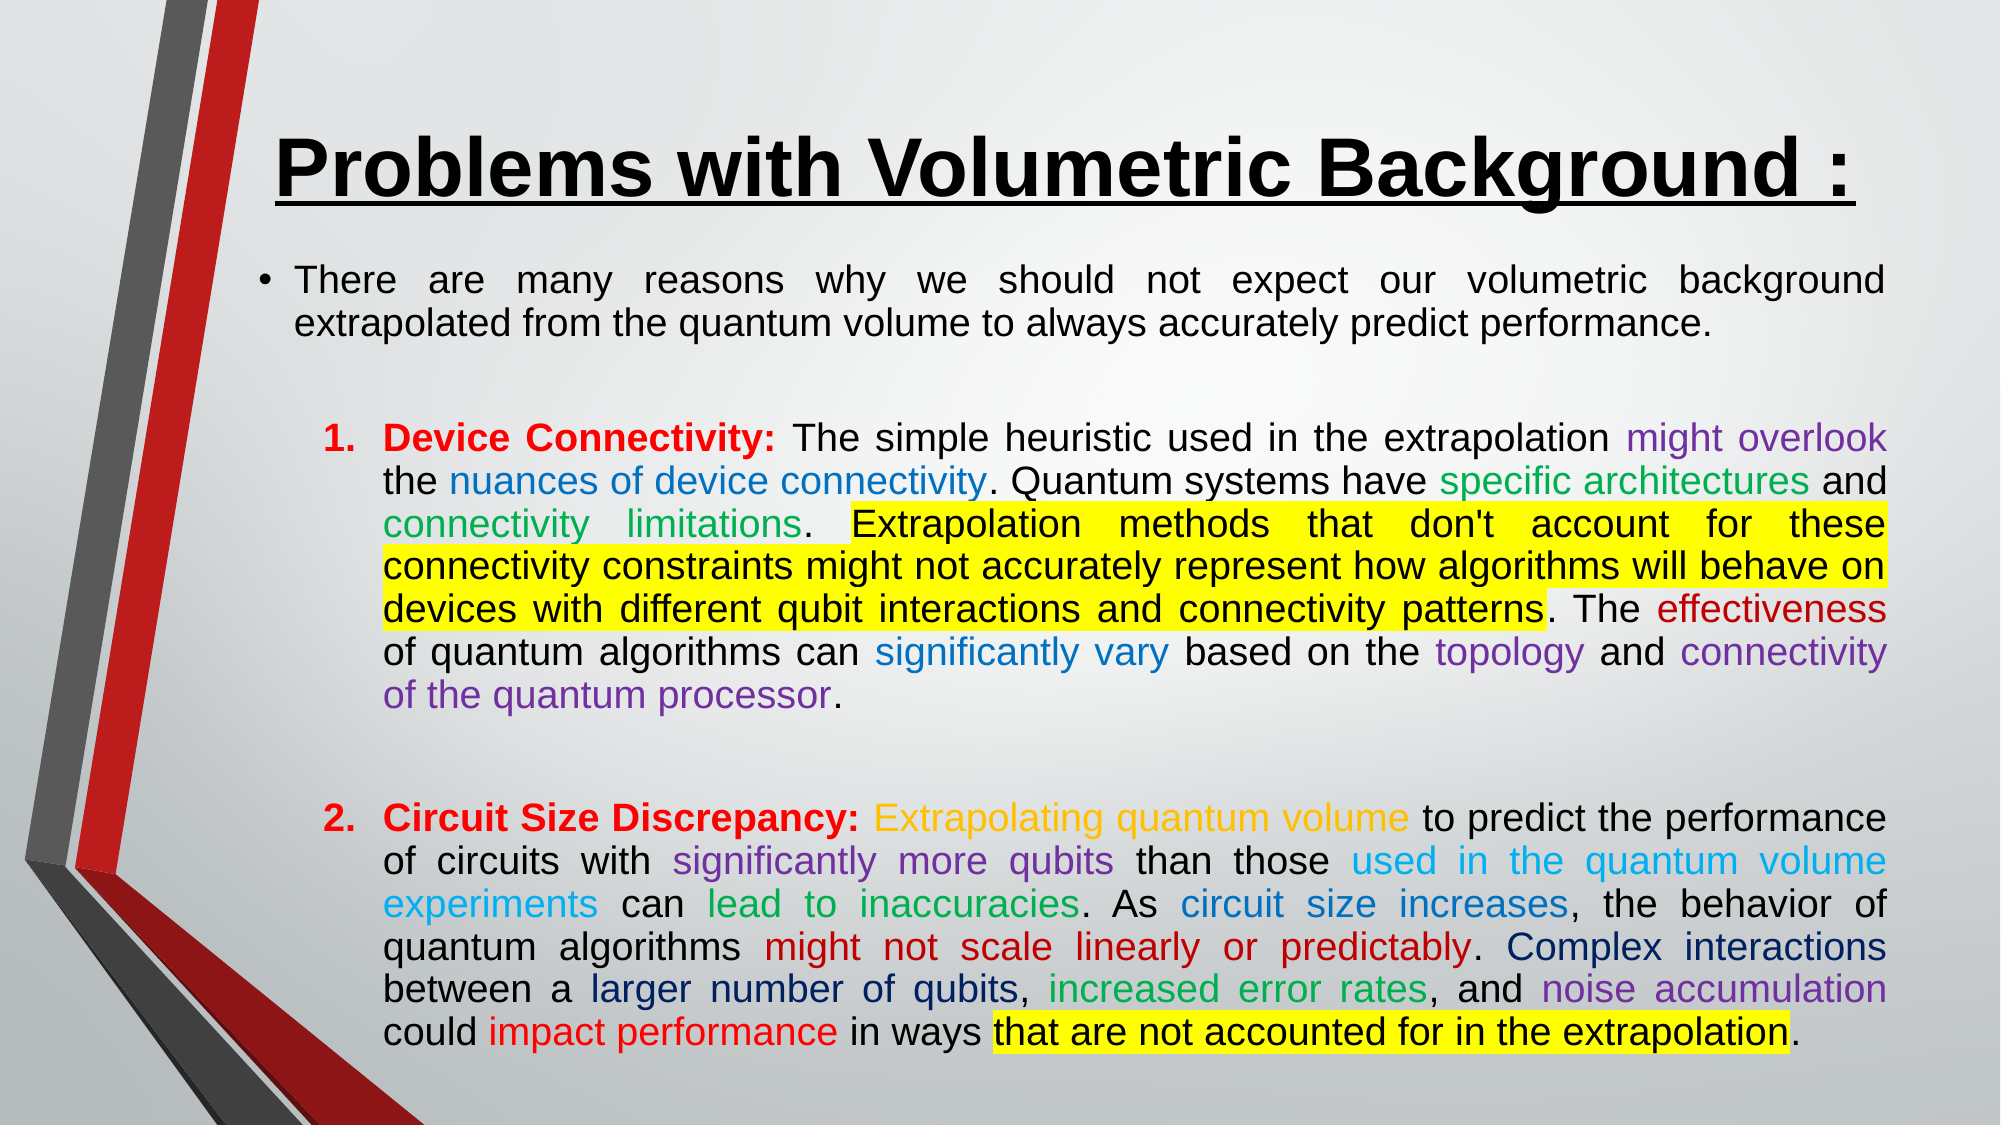

# Problems with Volumetric Background :
There are many reasons why we should not expect our volumetric background extrapolated from the quantum volume to always accurately predict performance.

Device Connectivity: The simple heuristic used in the extrapolation might overlook the nuances of device connectivity. Quantum systems have specific architectures and connectivity limitations. Extrapolation methods that don't account for these connectivity constraints might not accurately represent how algorithms will behave on devices with different qubit interactions and connectivity patterns. The effectiveness of quantum algorithms can significantly vary based on the topology and connectivity of the quantum processor.

Circuit Size Discrepancy: Extrapolating quantum volume to predict the performance of circuits with significantly more qubits than those used in the quantum volume experiments can lead to inaccuracies. As circuit size increases, the behavior of quantum algorithms might not scale linearly or predictably. Complex interactions between a larger number of qubits, increased error rates, and noise accumulation could impact performance in ways that are not accounted for in the extrapolation.